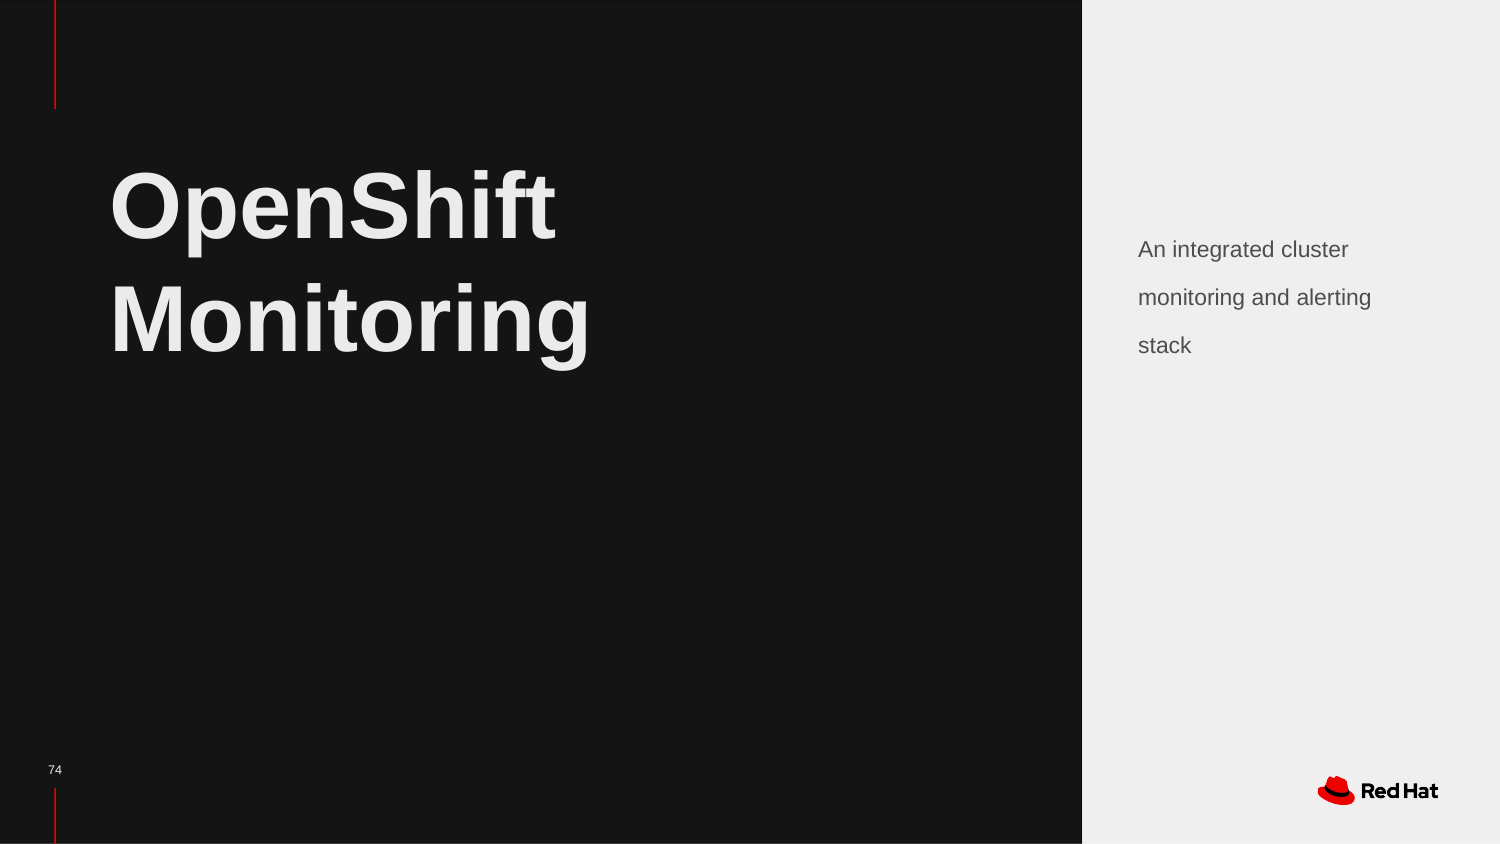

# OpenShift Monitoring
An integrated cluster monitoring and alerting stack
74